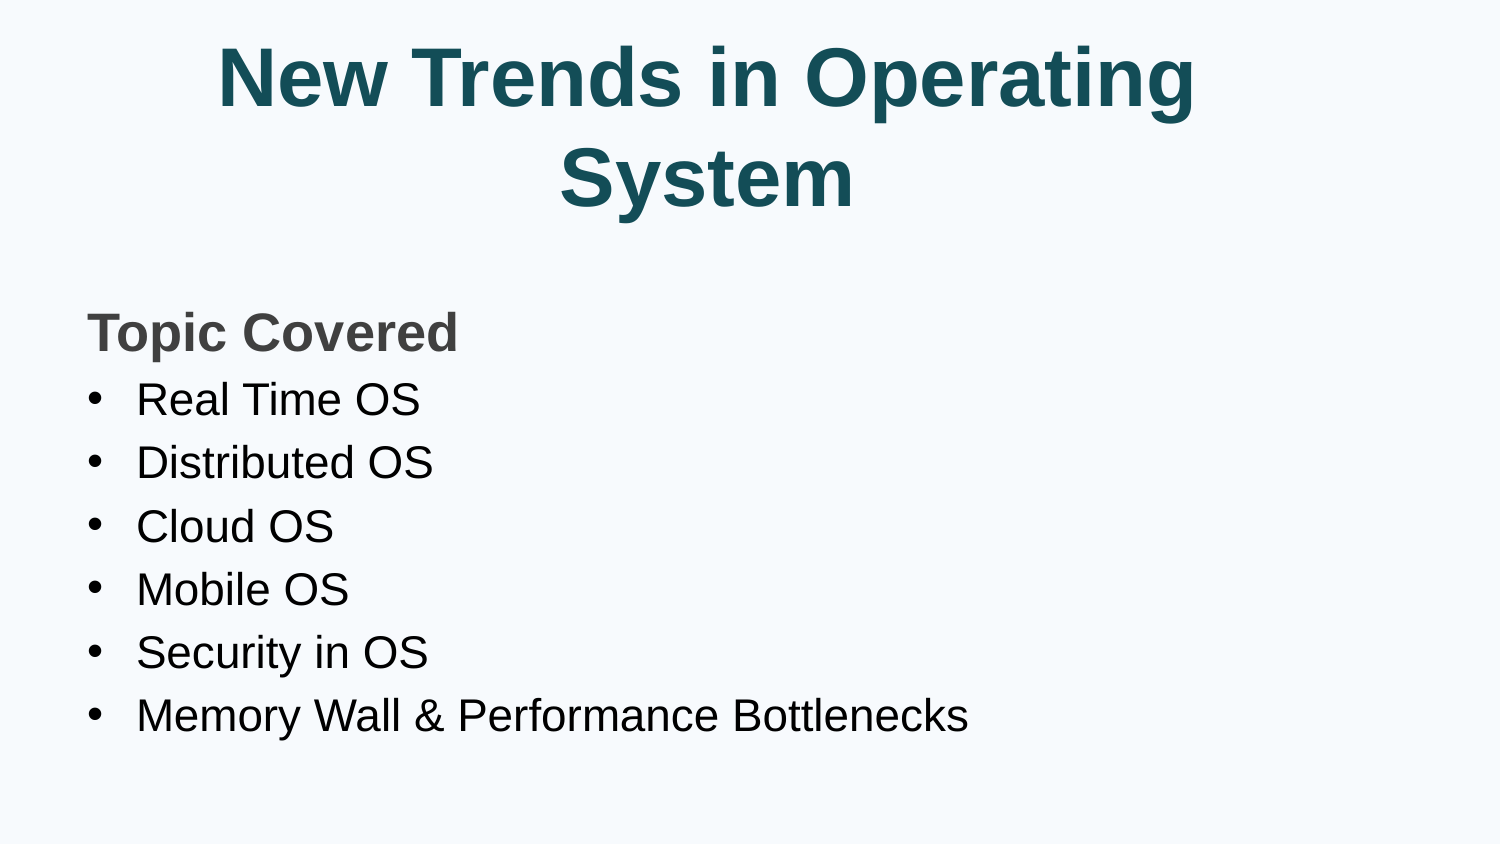

# New Trends in Operating System
Topic Covered
Real Time OS
Distributed OS
Cloud OS
Mobile OS
Security in OS
Memory Wall & Performance Bottlenecks